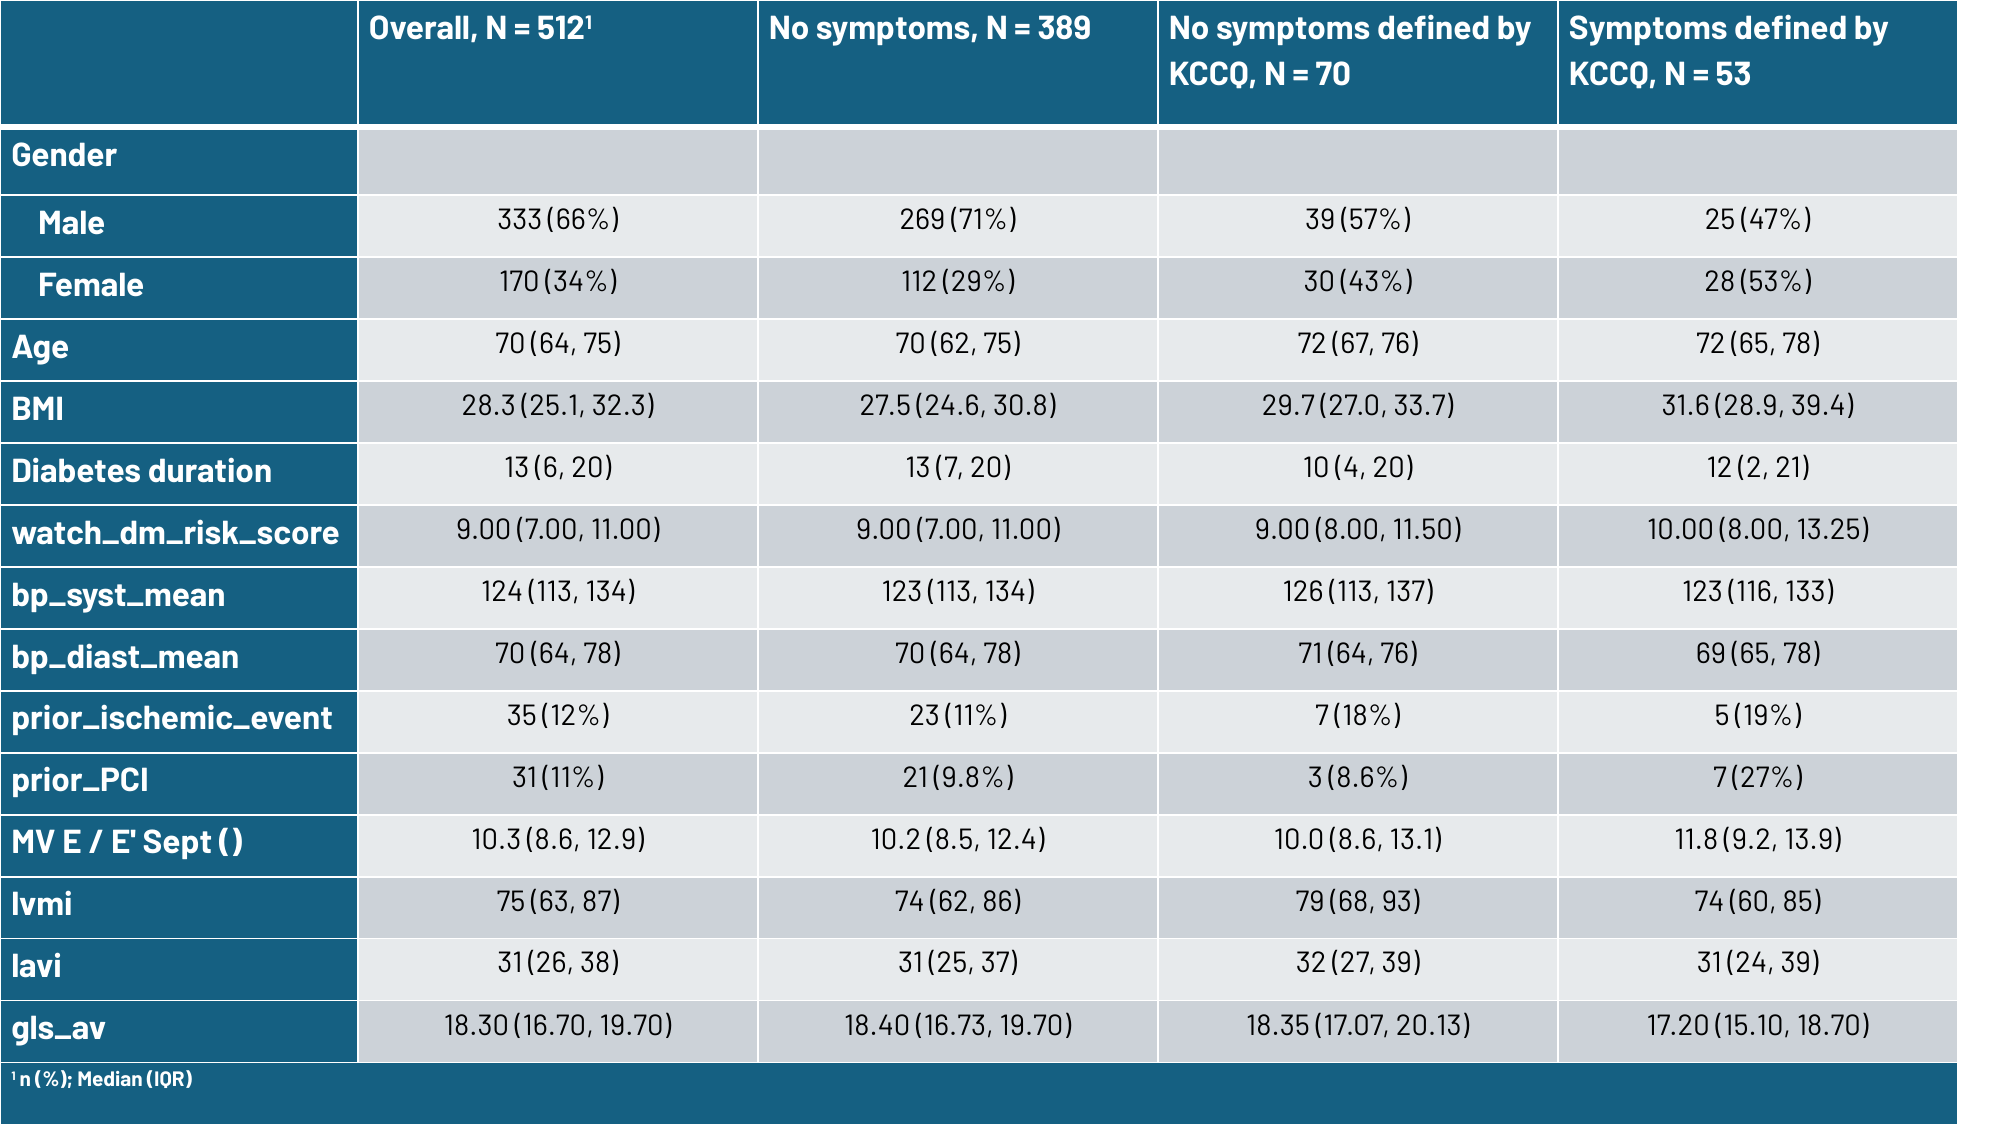

|  | Overall, N = 5121 | No symptoms, N = 389 | No symptoms defined by KCCQ, N = 70 | Symptoms defined by KCCQ, N = 53 |
| --- | --- | --- | --- | --- |
| Gender |  |  |  |  |
| Male | 333 (66%) | 269 (71%) | 39 (57%) | 25 (47%) |
| Female | 170 (34%) | 112 (29%) | 30 (43%) | 28 (53%) |
| Age | 70 (64, 75) | 70 (62, 75) | 72 (67, 76) | 72 (65, 78) |
| BMI | 28.3 (25.1, 32.3) | 27.5 (24.6, 30.8) | 29.7 (27.0, 33.7) | 31.6 (28.9, 39.4) |
| Diabetes duration | 13 (6, 20) | 13 (7, 20) | 10 (4, 20) | 12 (2, 21) |
| watch\_dm\_risk\_score | 9.00 (7.00, 11.00) | 9.00 (7.00, 11.00) | 9.00 (8.00, 11.50) | 10.00 (8.00, 13.25) |
| bp\_syst\_mean | 124 (113, 134) | 123 (113, 134) | 126 (113, 137) | 123 (116, 133) |
| bp\_diast\_mean | 70 (64, 78) | 70 (64, 78) | 71 (64, 76) | 69 (65, 78) |
| prior\_ischemic\_event | 35 (12%) | 23 (11%) | 7 (18%) | 5 (19%) |
| prior\_PCI | 31 (11%) | 21 (9.8%) | 3 (8.6%) | 7 (27%) |
| MV E / E' Sept () | 10.3 (8.6, 12.9) | 10.2 (8.5, 12.4) | 10.0 (8.6, 13.1) | 11.8 (9.2, 13.9) |
| lvmi | 75 (63, 87) | 74 (62, 86) | 79 (68, 93) | 74 (60, 85) |
| lavi | 31 (26, 38) | 31 (25, 37) | 32 (27, 39) | 31 (24, 39) |
| gls\_av | 18.30 (16.70, 19.70) | 18.40 (16.73, 19.70) | 18.35 (17.07, 20.13) | 17.20 (15.10, 18.70) |
| 1 n (%); Median (IQR) |  |  |  |  |